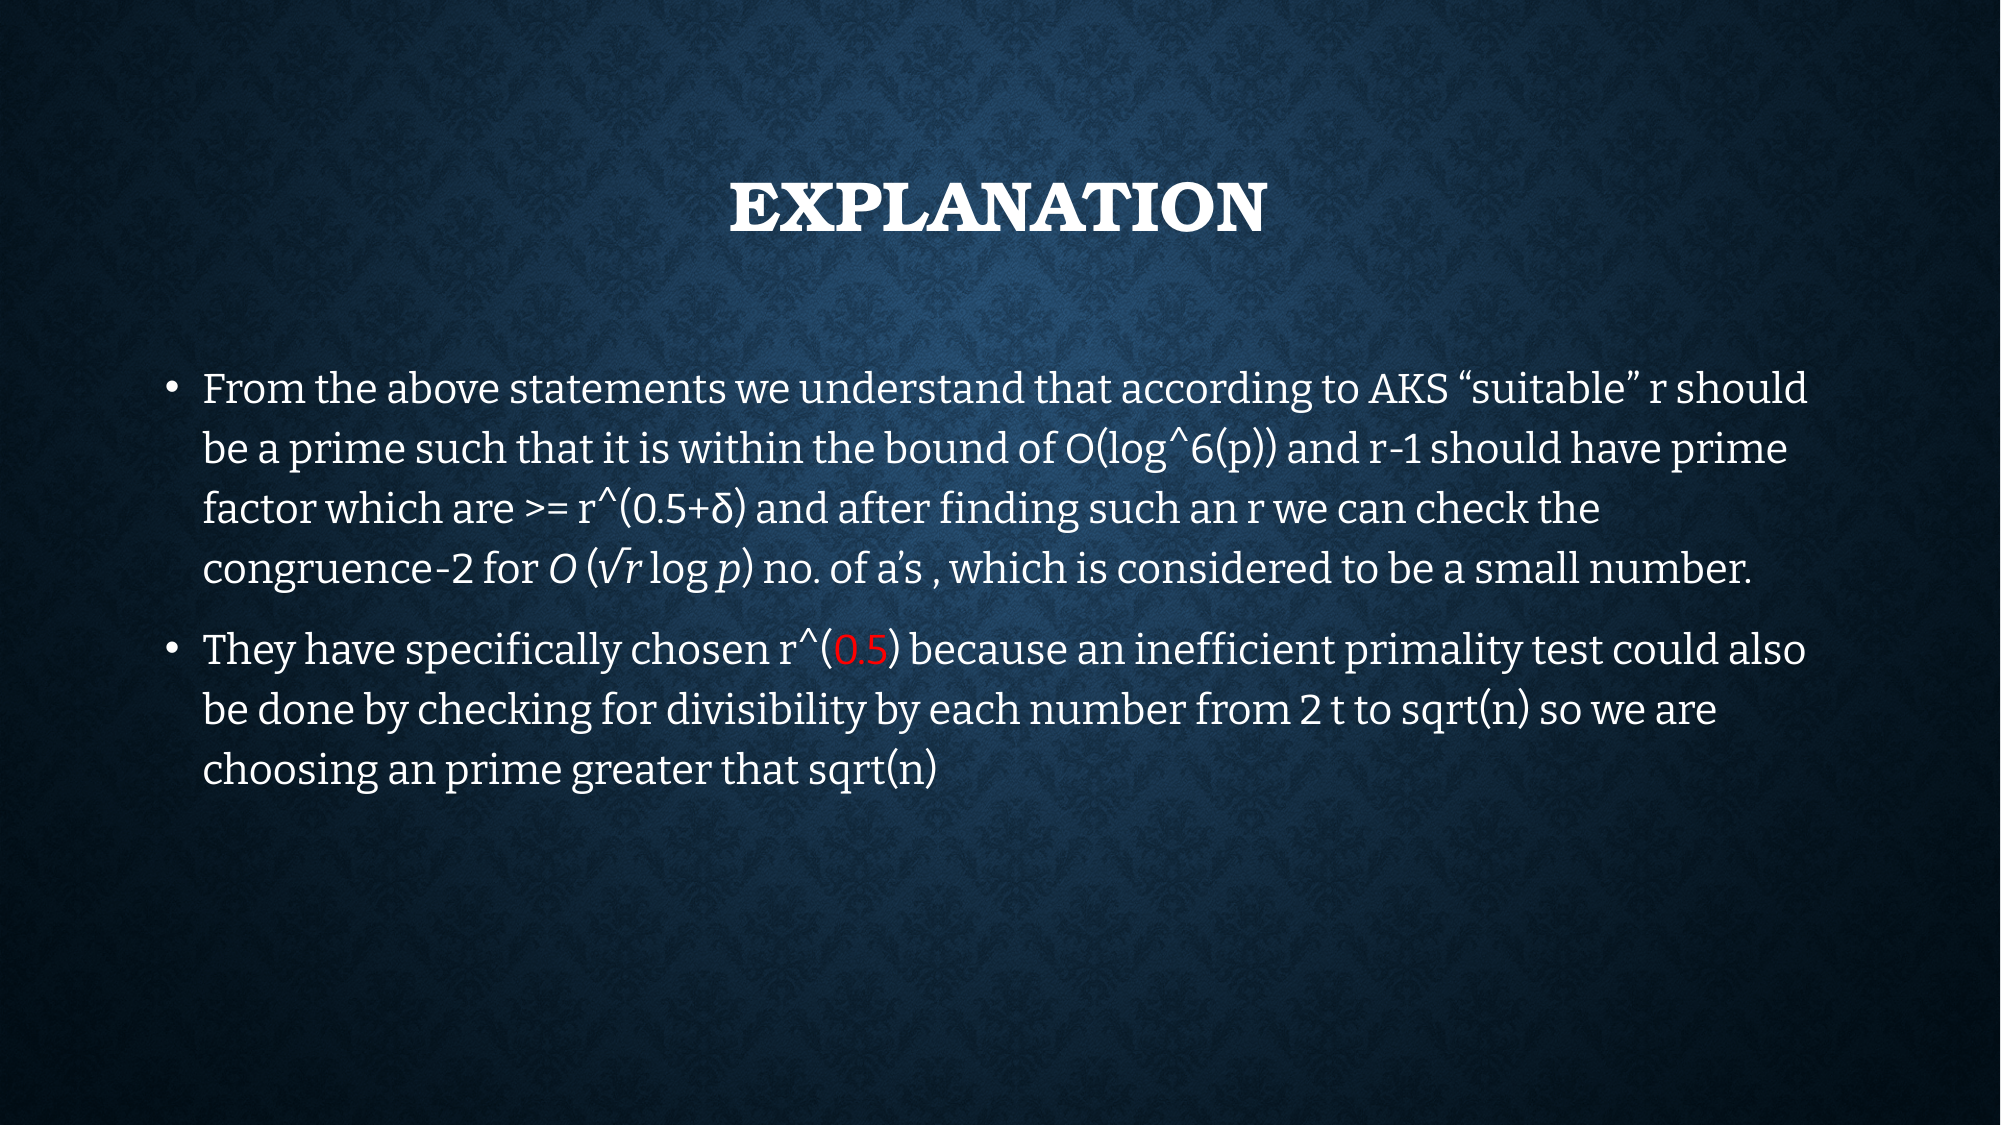

# EXPLANATION
From the above statements we understand that according to AKS “suitable” r should be a prime such that it is within the bound of O(log^6(p)) and r-1 should have prime factor which are >= r^(0.5+δ) and after finding such an r we can check the congruence-2 for O (√r log p) no. of a’s , which is considered to be a small number.
They have specifically chosen r^(0.5) because an inefficient primality test could also be done by checking for divisibility by each number from 2 t to sqrt(n) so we are choosing an prime greater that sqrt(n)